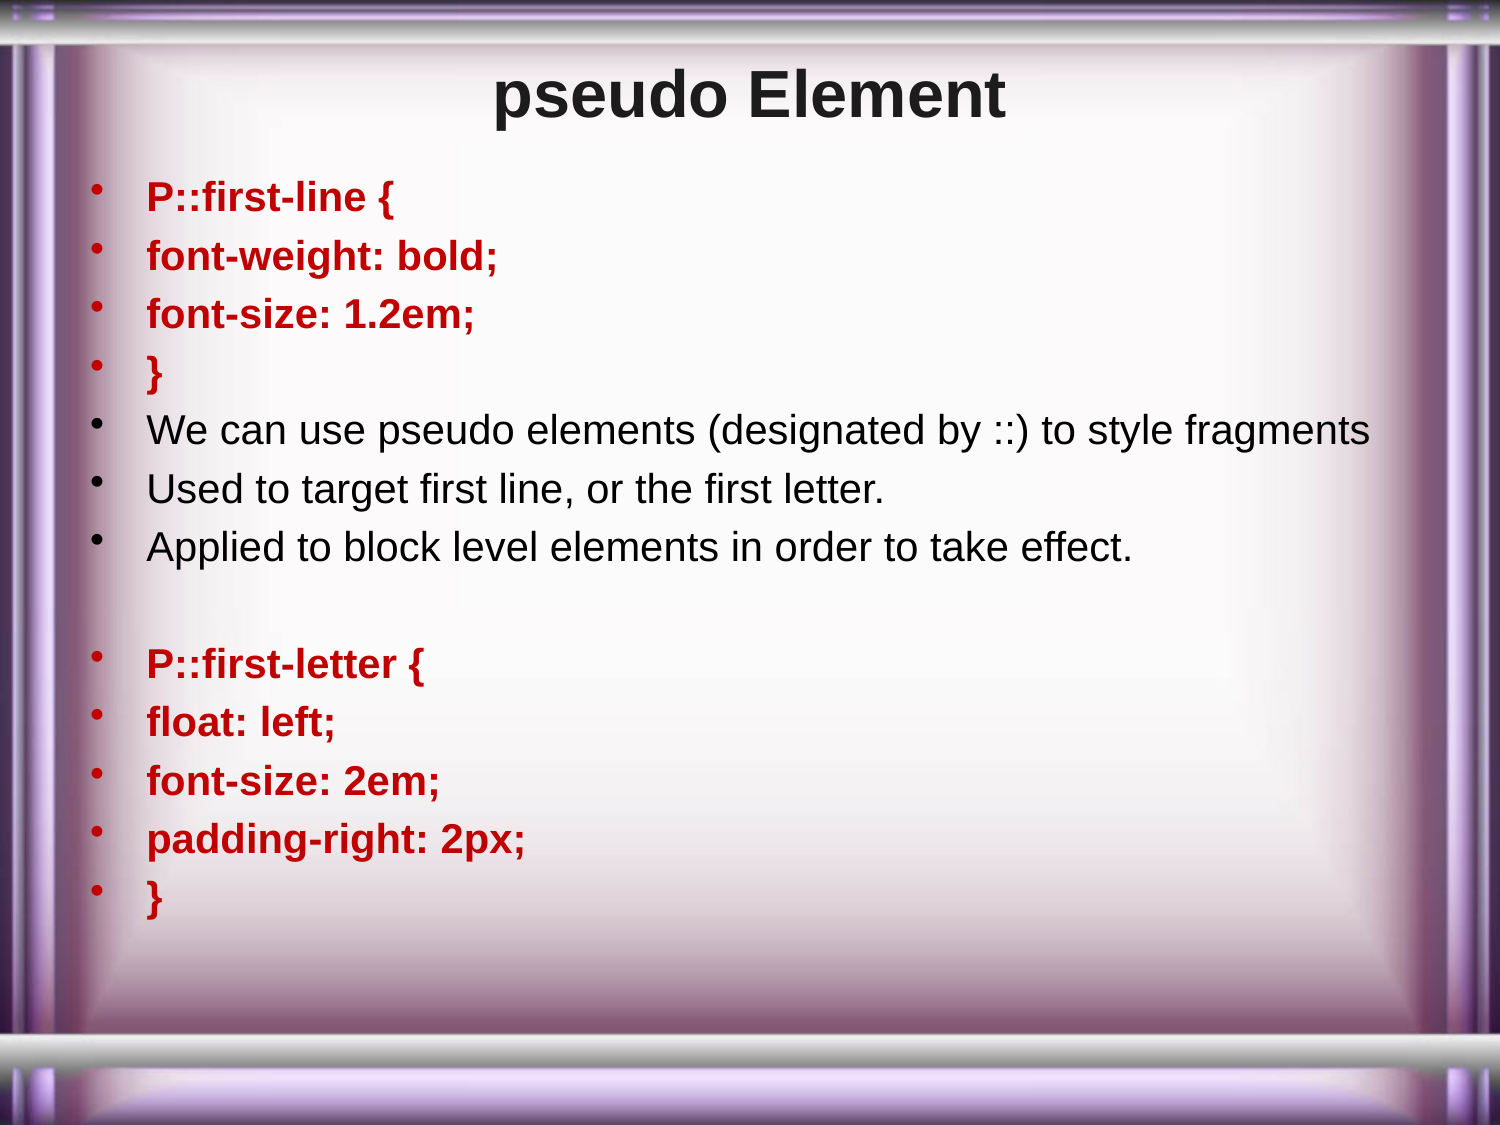

# pseudo Element
P::first-line {
font-weight: bold;
font-size: 1.2em;
}
We can use pseudo elements (designated by ::) to style fragments
Used to target first line, or the first letter.
Applied to block level elements in order to take effect.

P::first-letter {
float: left;
font-size: 2em;
padding-right: 2px;
}